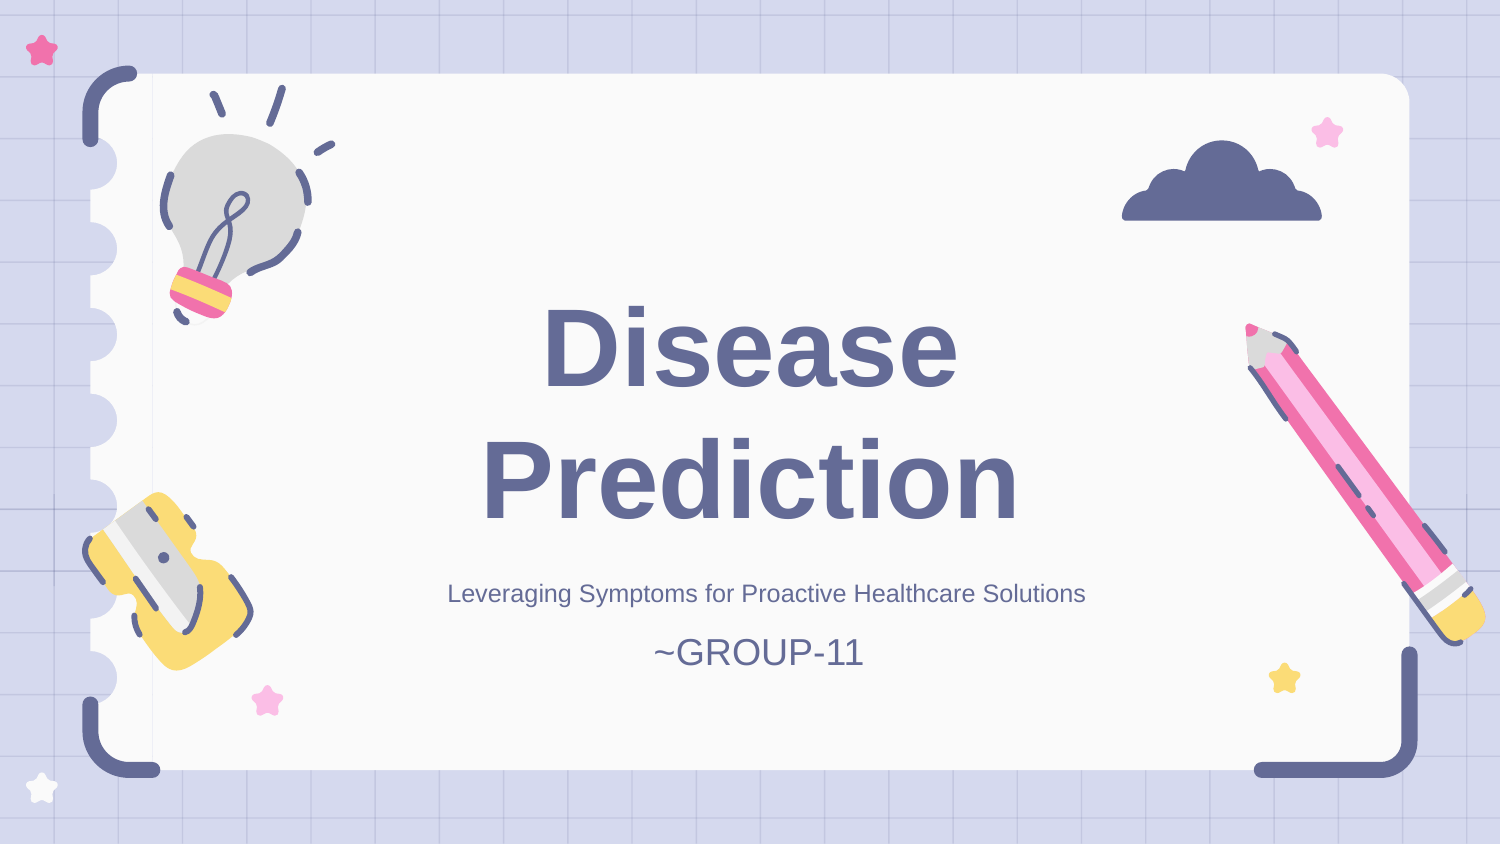

# Disease Prediction

Leveraging Symptoms for Proactive Healthcare Solutions
~GROUP-11